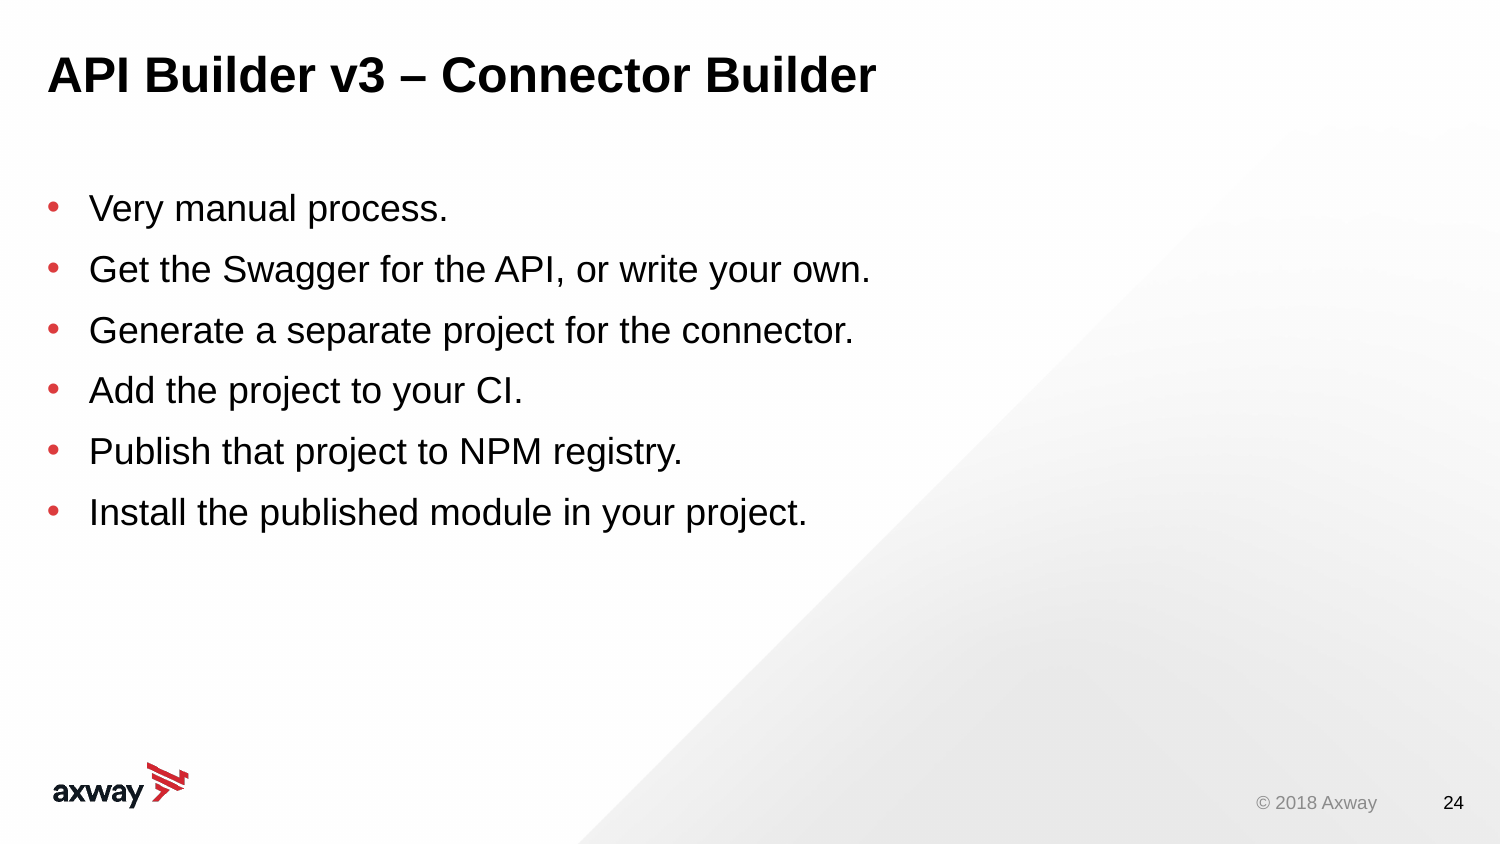

# API Builder v3 – Connector Builder
Very manual process.
Get the Swagger for the API, or write your own.
Generate a separate project for the connector.
Add the project to your CI.
Publish that project to NPM registry.
Install the published module in your project.
© 2018 Axway